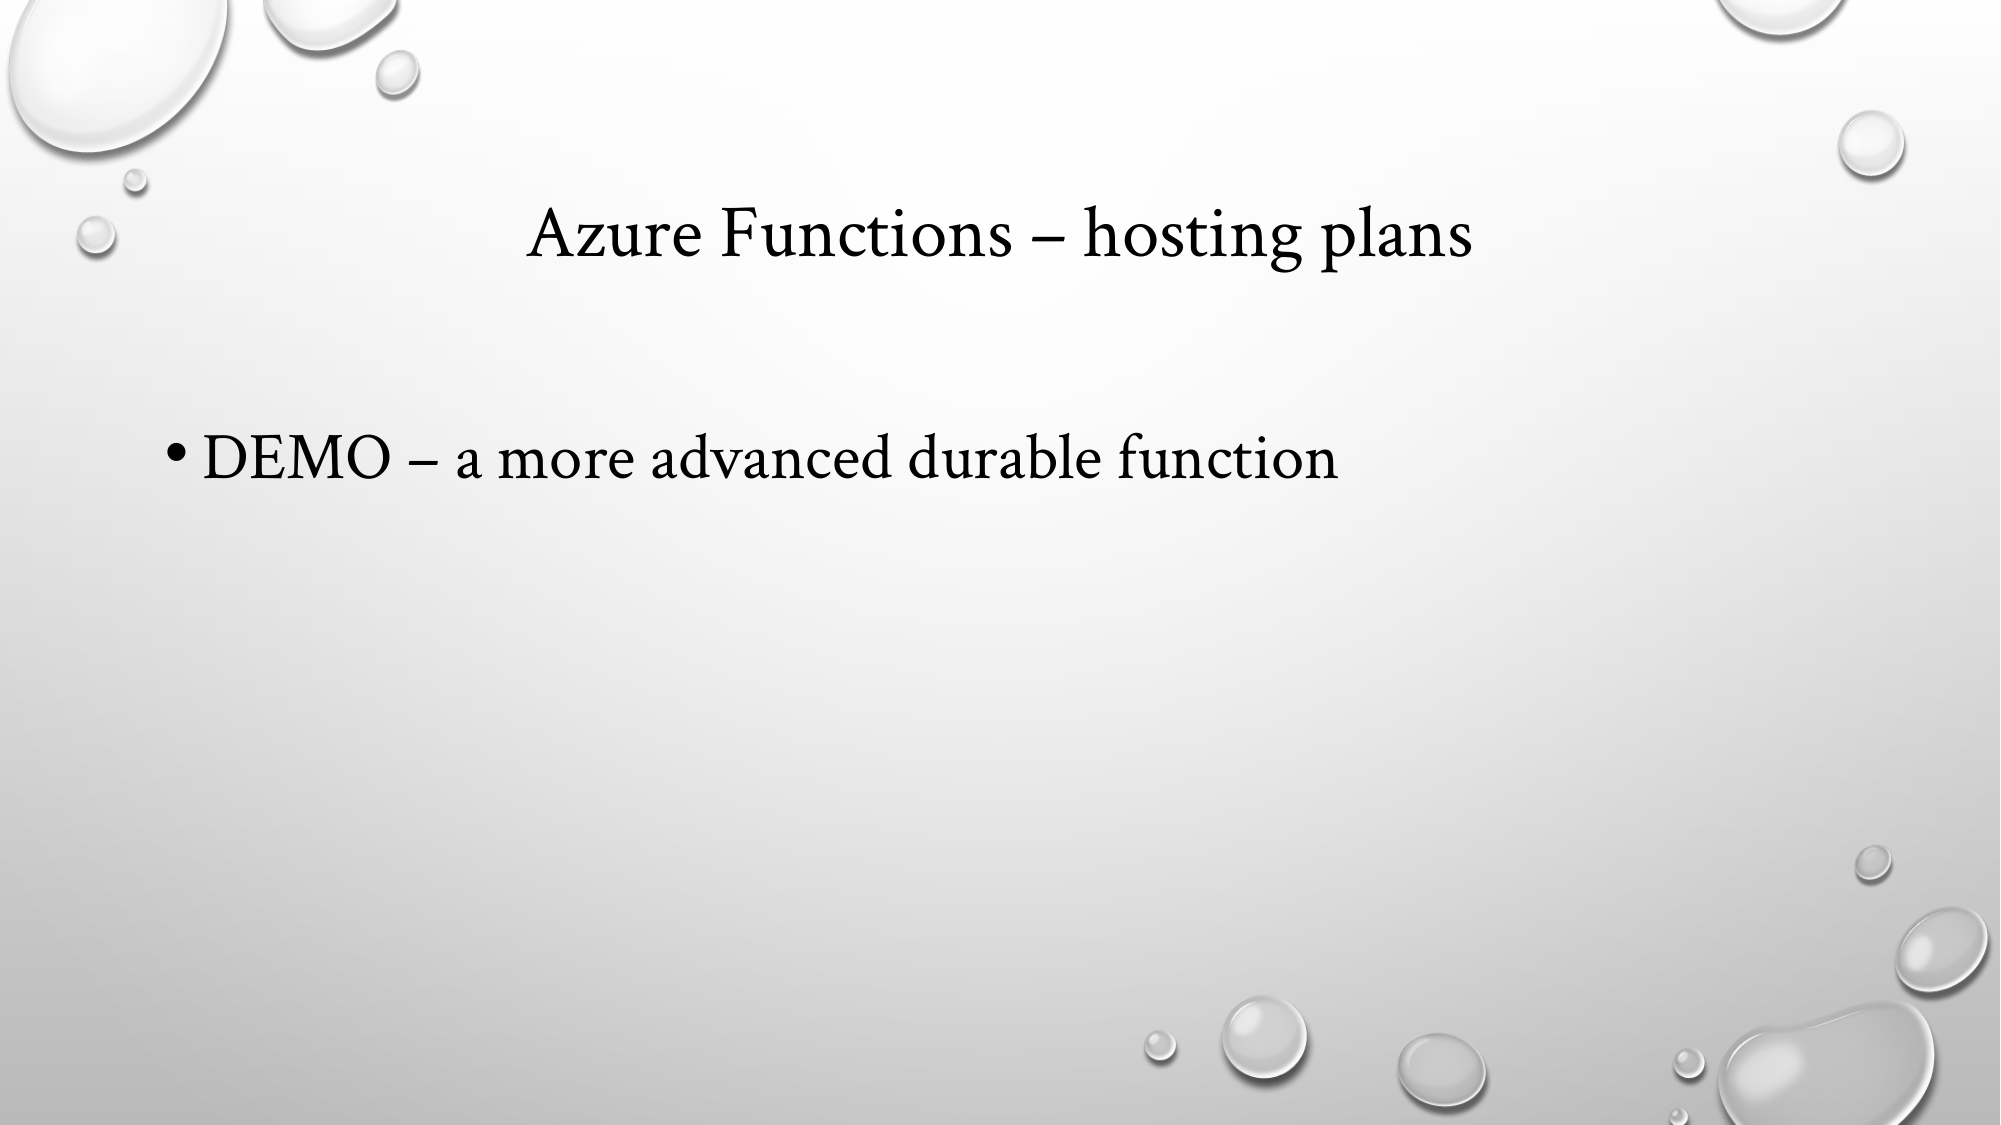

# Azure Functions – hosting plans
DEMO – a more advanced durable function